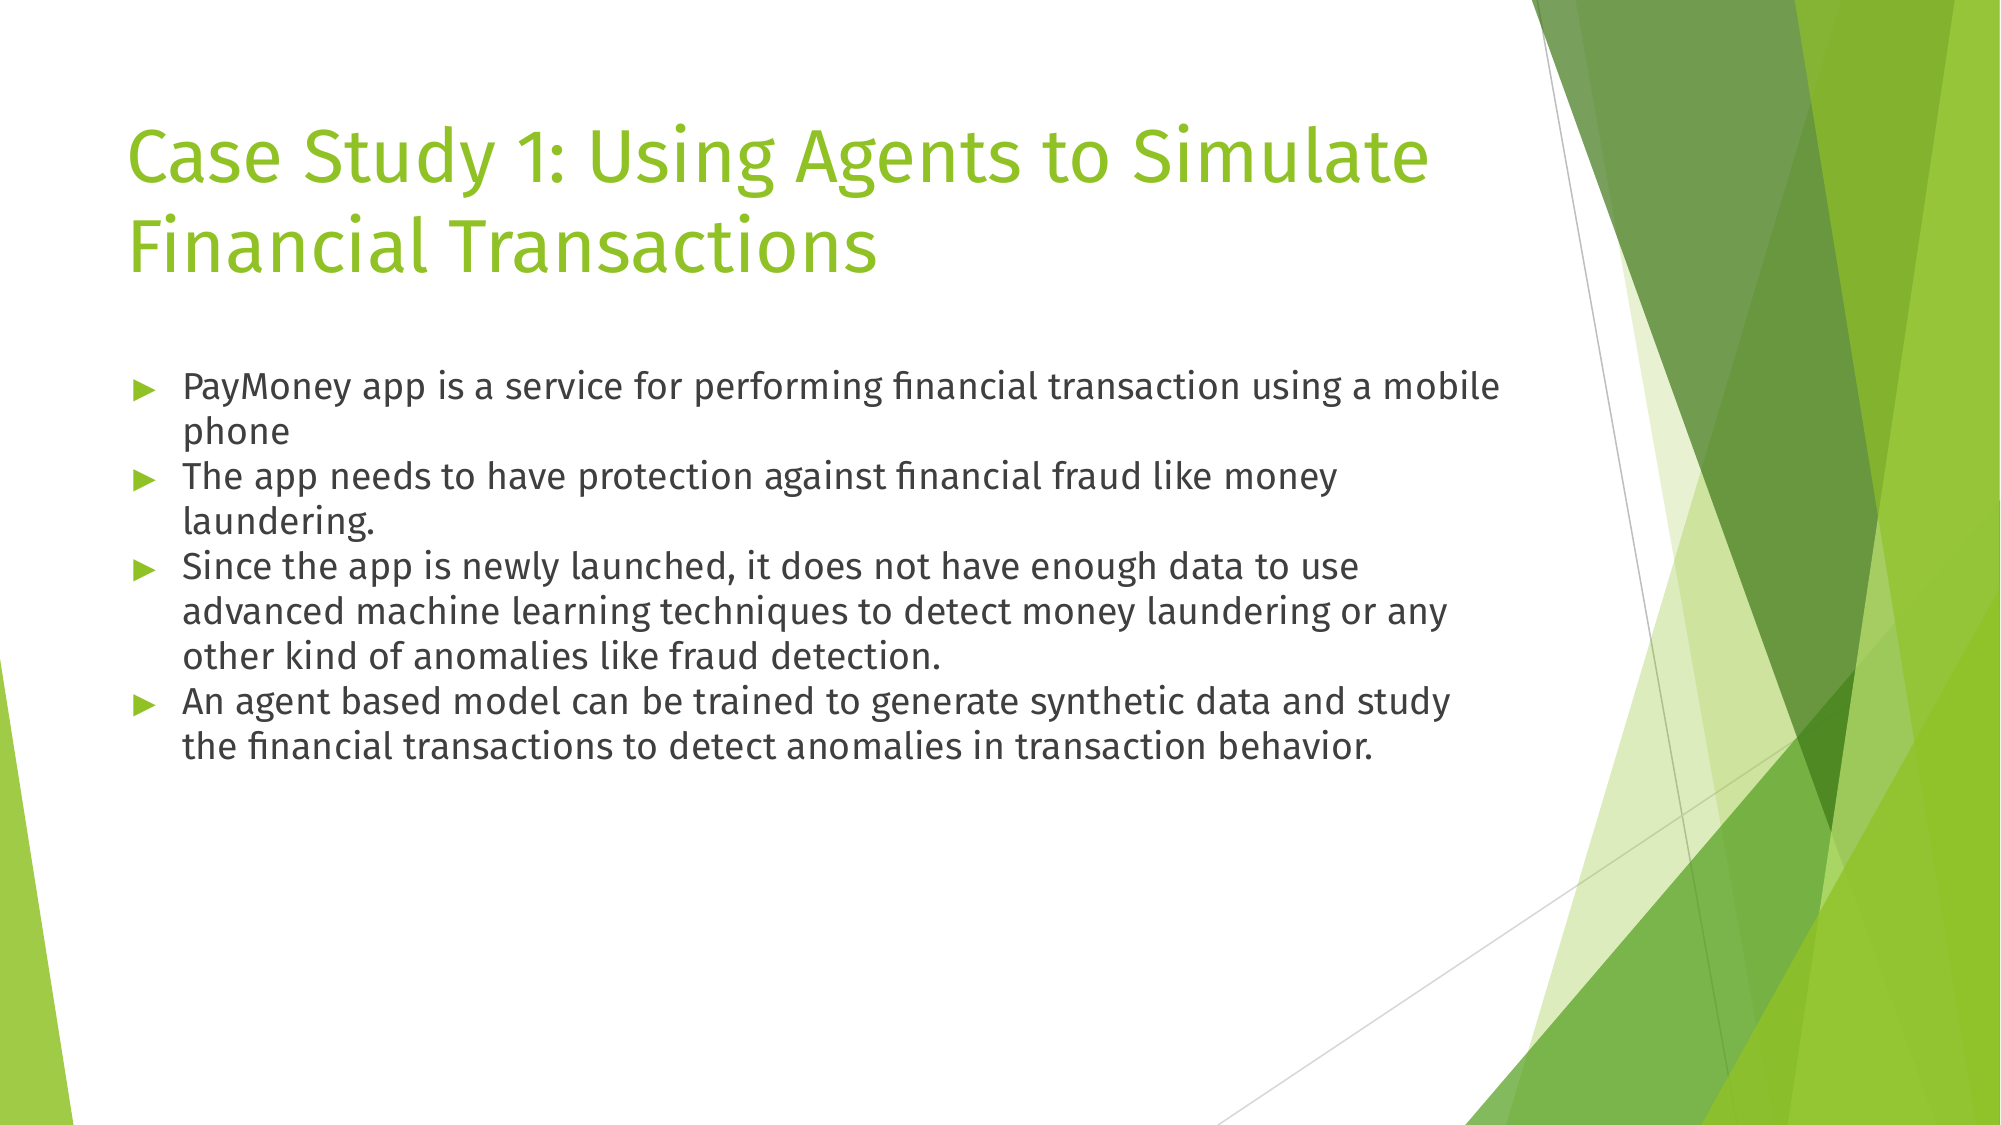

# Case Study 1: Using Agents to Simulate Financial Transactions

PayMoney app is a service for performing financial transaction using a mobile phone
The app needs to have protection against financial fraud like money laundering.
Since the app is newly launched, it does not have enough data to use advanced machine learning techniques to detect money laundering or any other kind of anomalies like fraud detection.
An agent based model can be trained to generate synthetic data and study the financial transactions to detect anomalies in transaction behavior.